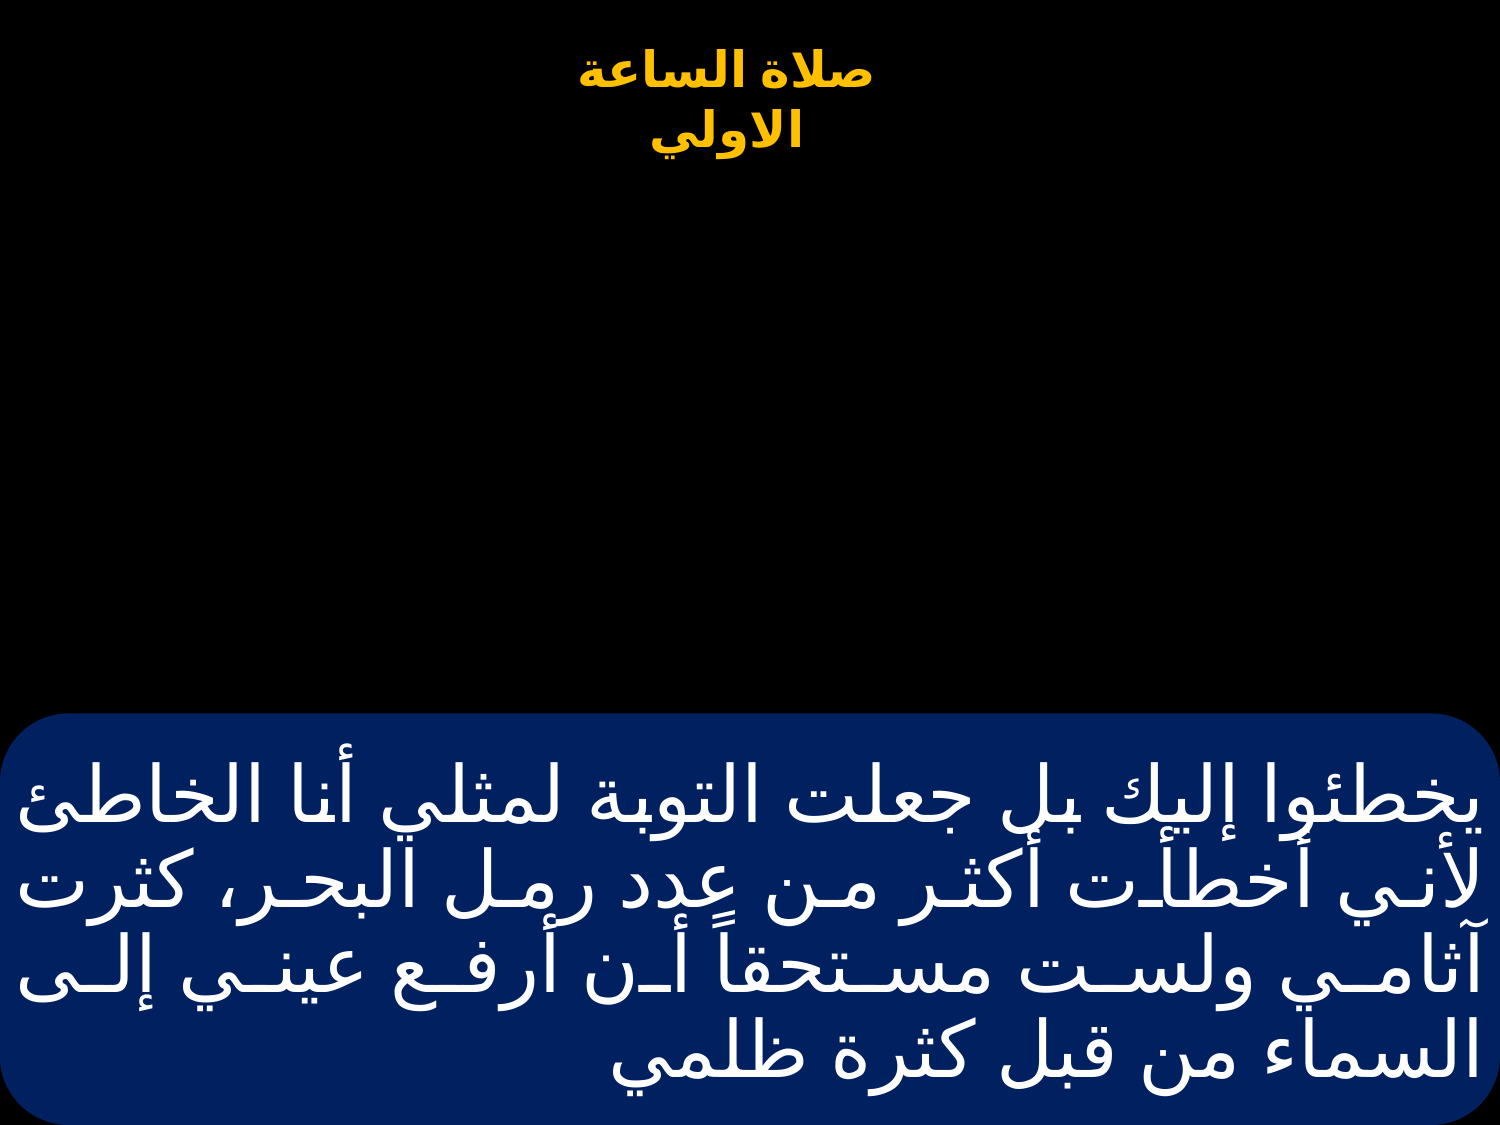

# يخطئوا إليك بل جعلت التوبة لمثلي أنا الخاطئ لأني أخطأت أكثر من عدد رمل البحر، كثرت آثامي ولست مستحقاً أن أرفع عيني إلى السماء من قبل كثرة ظلمي